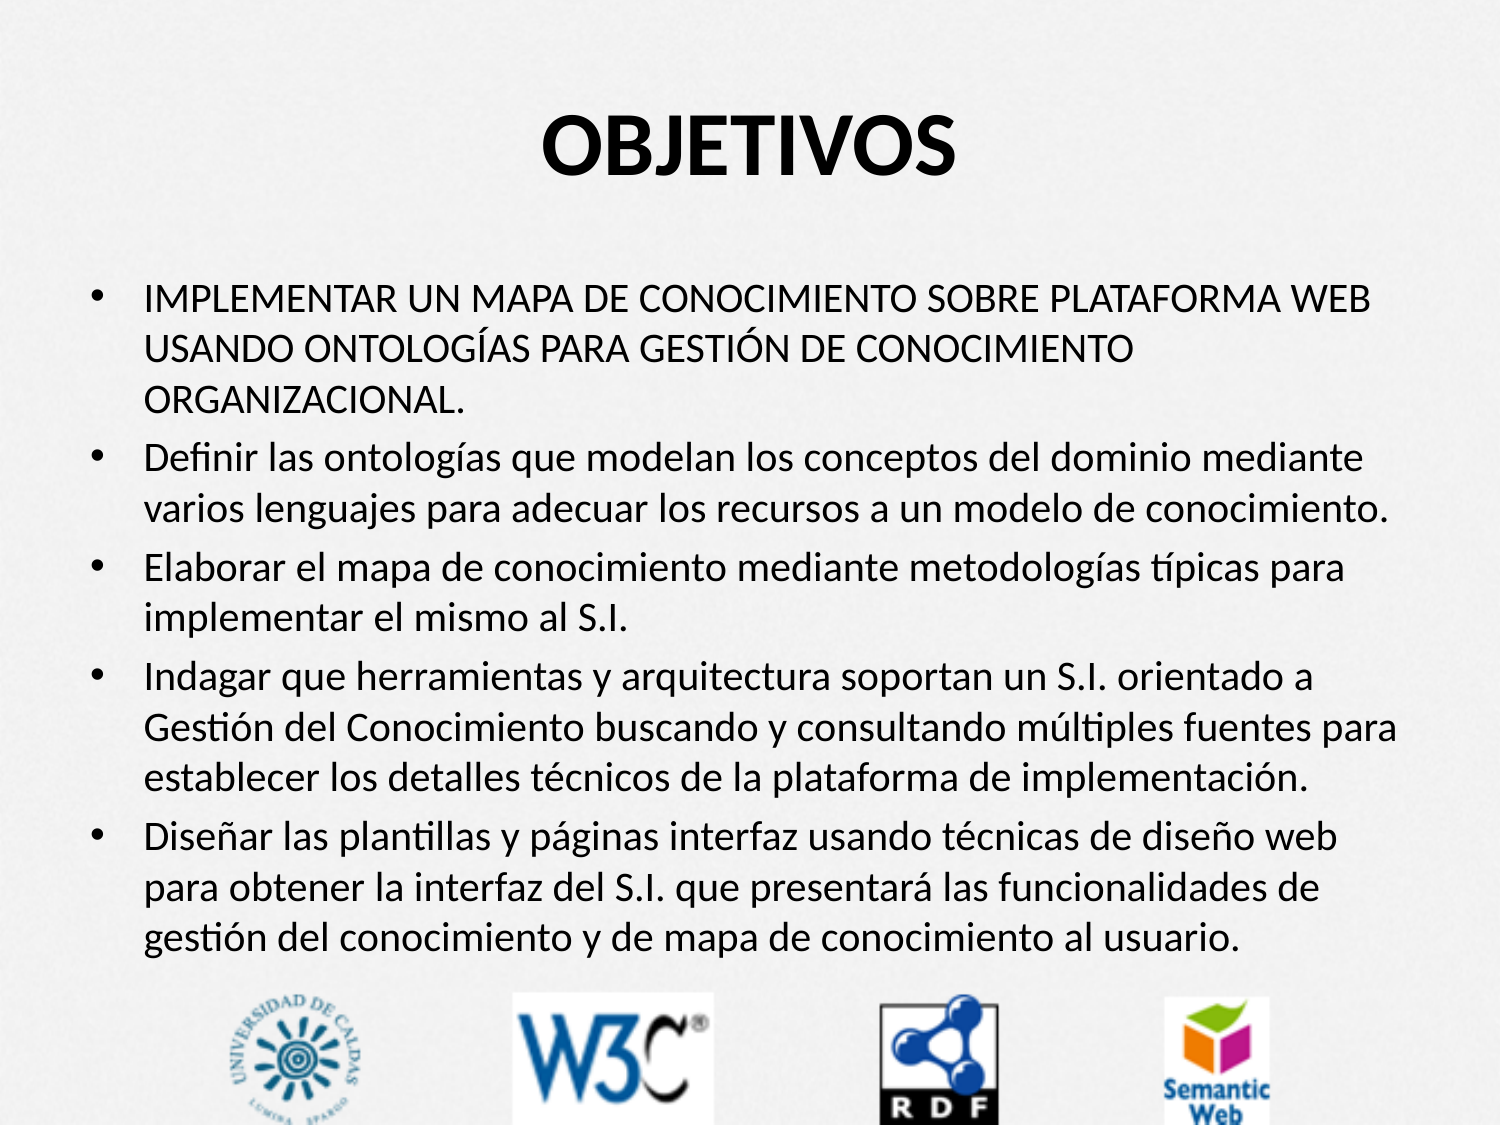

# OBJETIVOS
IMPLEMENTAR UN MAPA DE CONOCIMIENTO SOBRE PLATAFORMA WEB USANDO ONTOLOGÍAS PARA GESTIÓN DE CONOCIMIENTO ORGANIZACIONAL.
Definir las ontologías que modelan los conceptos del dominio mediante varios lenguajes para adecuar los recursos a un modelo de conocimiento.
Elaborar el mapa de conocimiento mediante metodologías típicas para implementar el mismo al S.I.
Indagar que herramientas y arquitectura soportan un S.I. orientado a Gestión del Conocimiento buscando y consultando múltiples fuentes para establecer los detalles técnicos de la plataforma de implementación.
Diseñar las plantillas y páginas interfaz usando técnicas de diseño web para obtener la interfaz del S.I. que presentará las funcionalidades de gestión del conocimiento y de mapa de conocimiento al usuario.